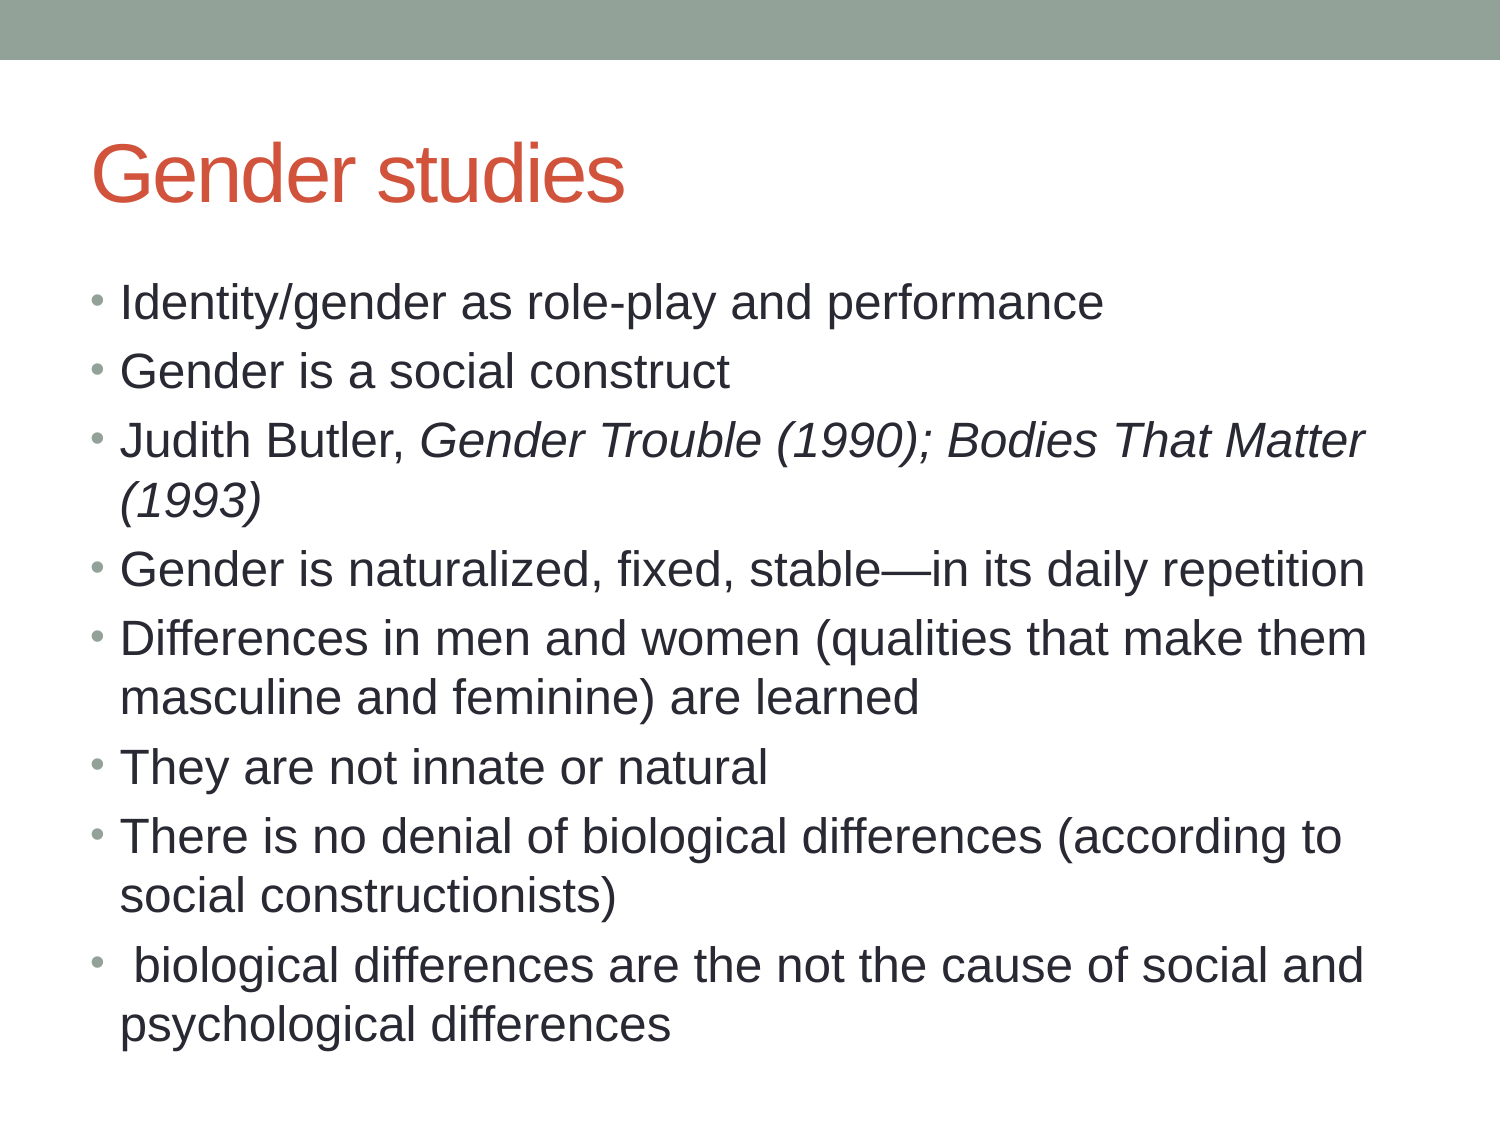

# Gender studies
Identity/gender as role-play and performance
Gender is a social construct
Judith Butler, Gender Trouble (1990); Bodies That Matter (1993)
Gender is naturalized, fixed, stable—in its daily repetition
Differences in men and women (qualities that make them masculine and feminine) are learned
They are not innate or natural
There is no denial of biological differences (according to social constructionists)
 biological differences are the not the cause of social and psychological differences